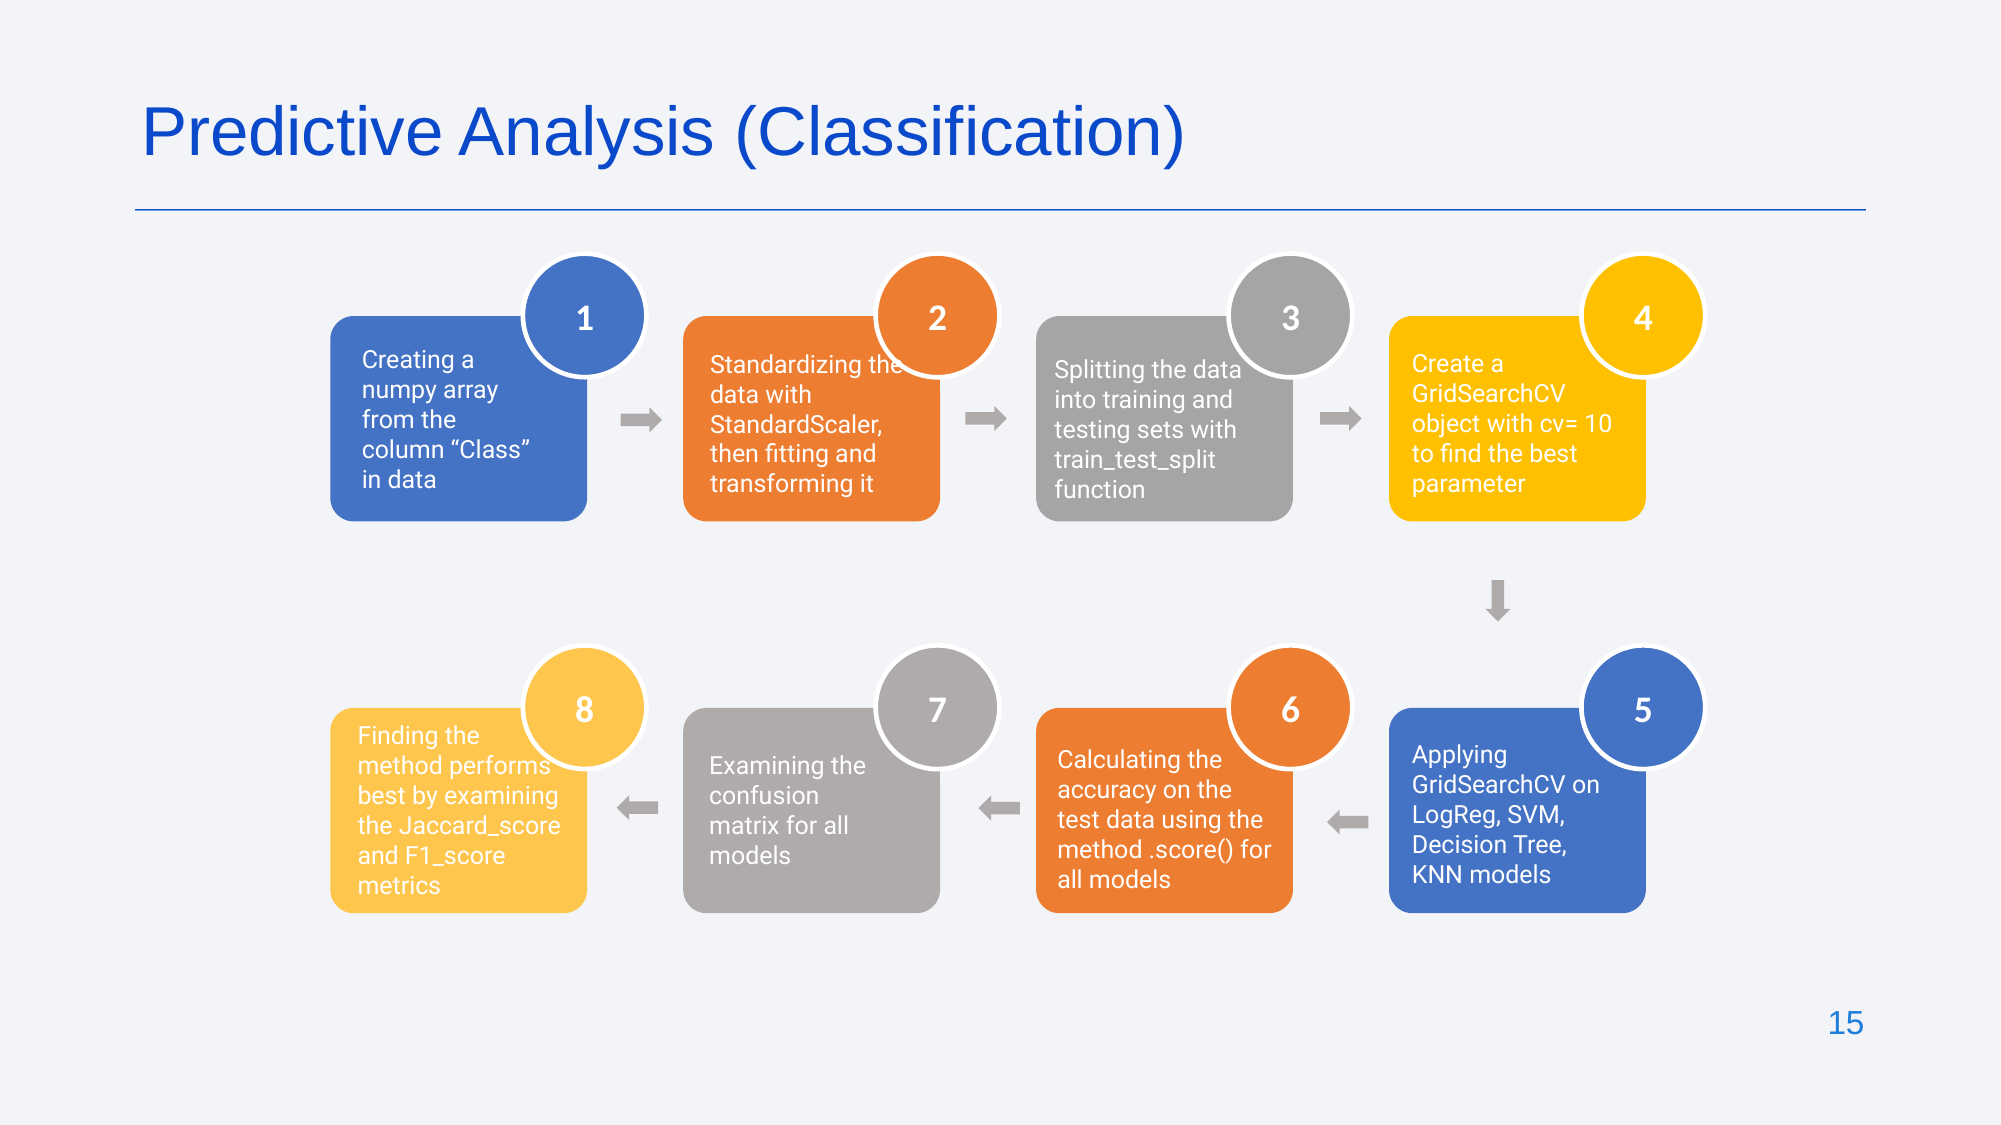

Predictive Analysis (Classification)
2
3
4
1

Splitting the data into training and testing sets with train_test_split function
Creating a numpy array from the column “Class” in data
Create a GridSearchCV object with cv= 10 to find the best parameter
Standardizing the data with StandardScaler, then fitting and transforming it

7
6
5
8

Finding the method performs best by examining the Jaccard_score and F1_score metrics
Examining the confusion matrix for all models
Applying GridSearchCV on LogReg, SVM, Decision Tree, KNN models
Calculating the accuracy on the test data using the method .score() for all models

15